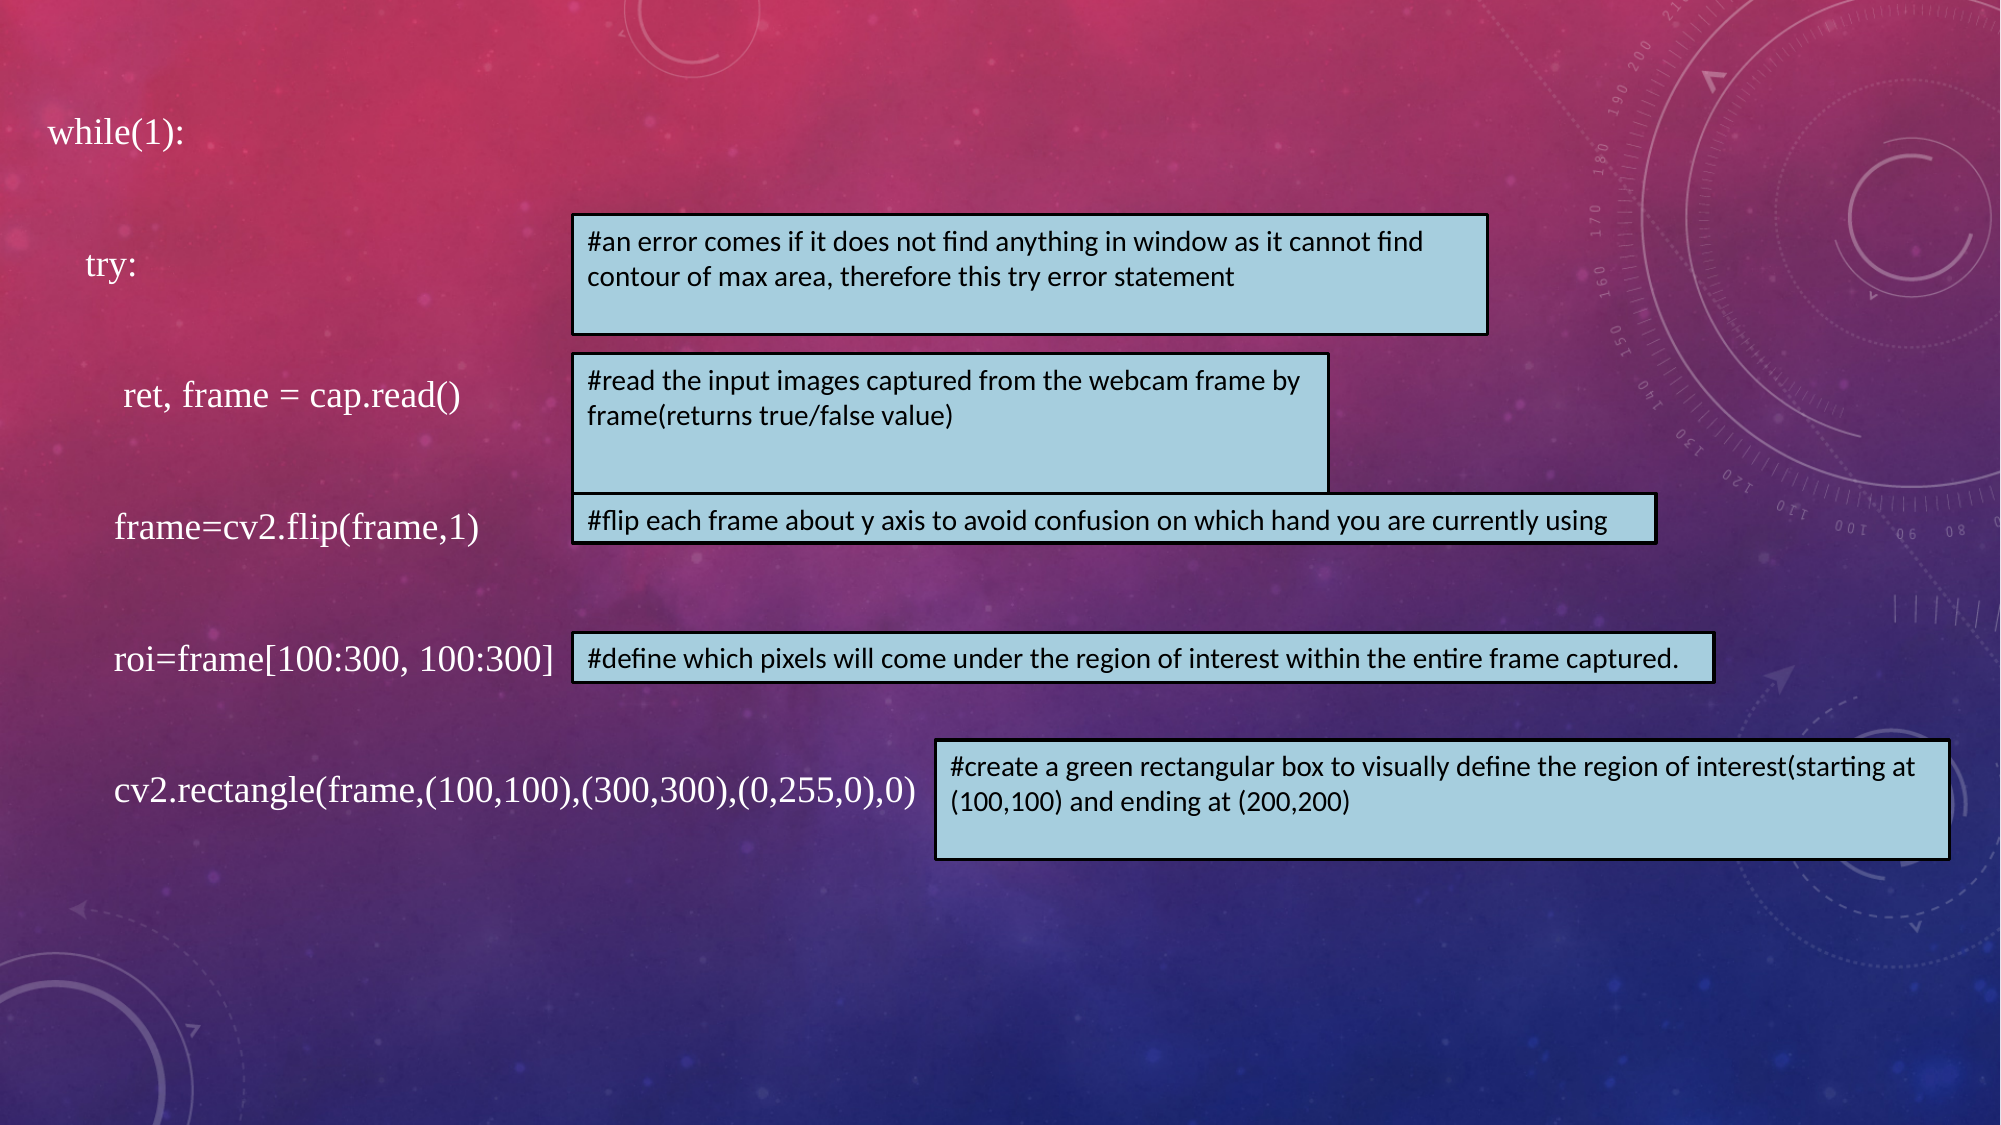

while(1):

    try:

        ret, frame = cap.read()

       frame=cv2.flip(frame,1)

       roi=frame[100:300, 100:300]

       cv2.rectangle(frame,(100,100),(300,300),(0,255,0),0)
#an error comes if it does not find anything in window as it cannot find contour of max area, therefore this try error statement

#read the input images captured from the webcam frame by frame(returns true/false value)

#flip each frame about y axis to avoid confusion on which hand you are currently using
#define which pixels will come under the region of interest within the entire frame captured.
#create a green rectangular box to visually define the region of interest(starting at (100,100) and ending at (200,200)